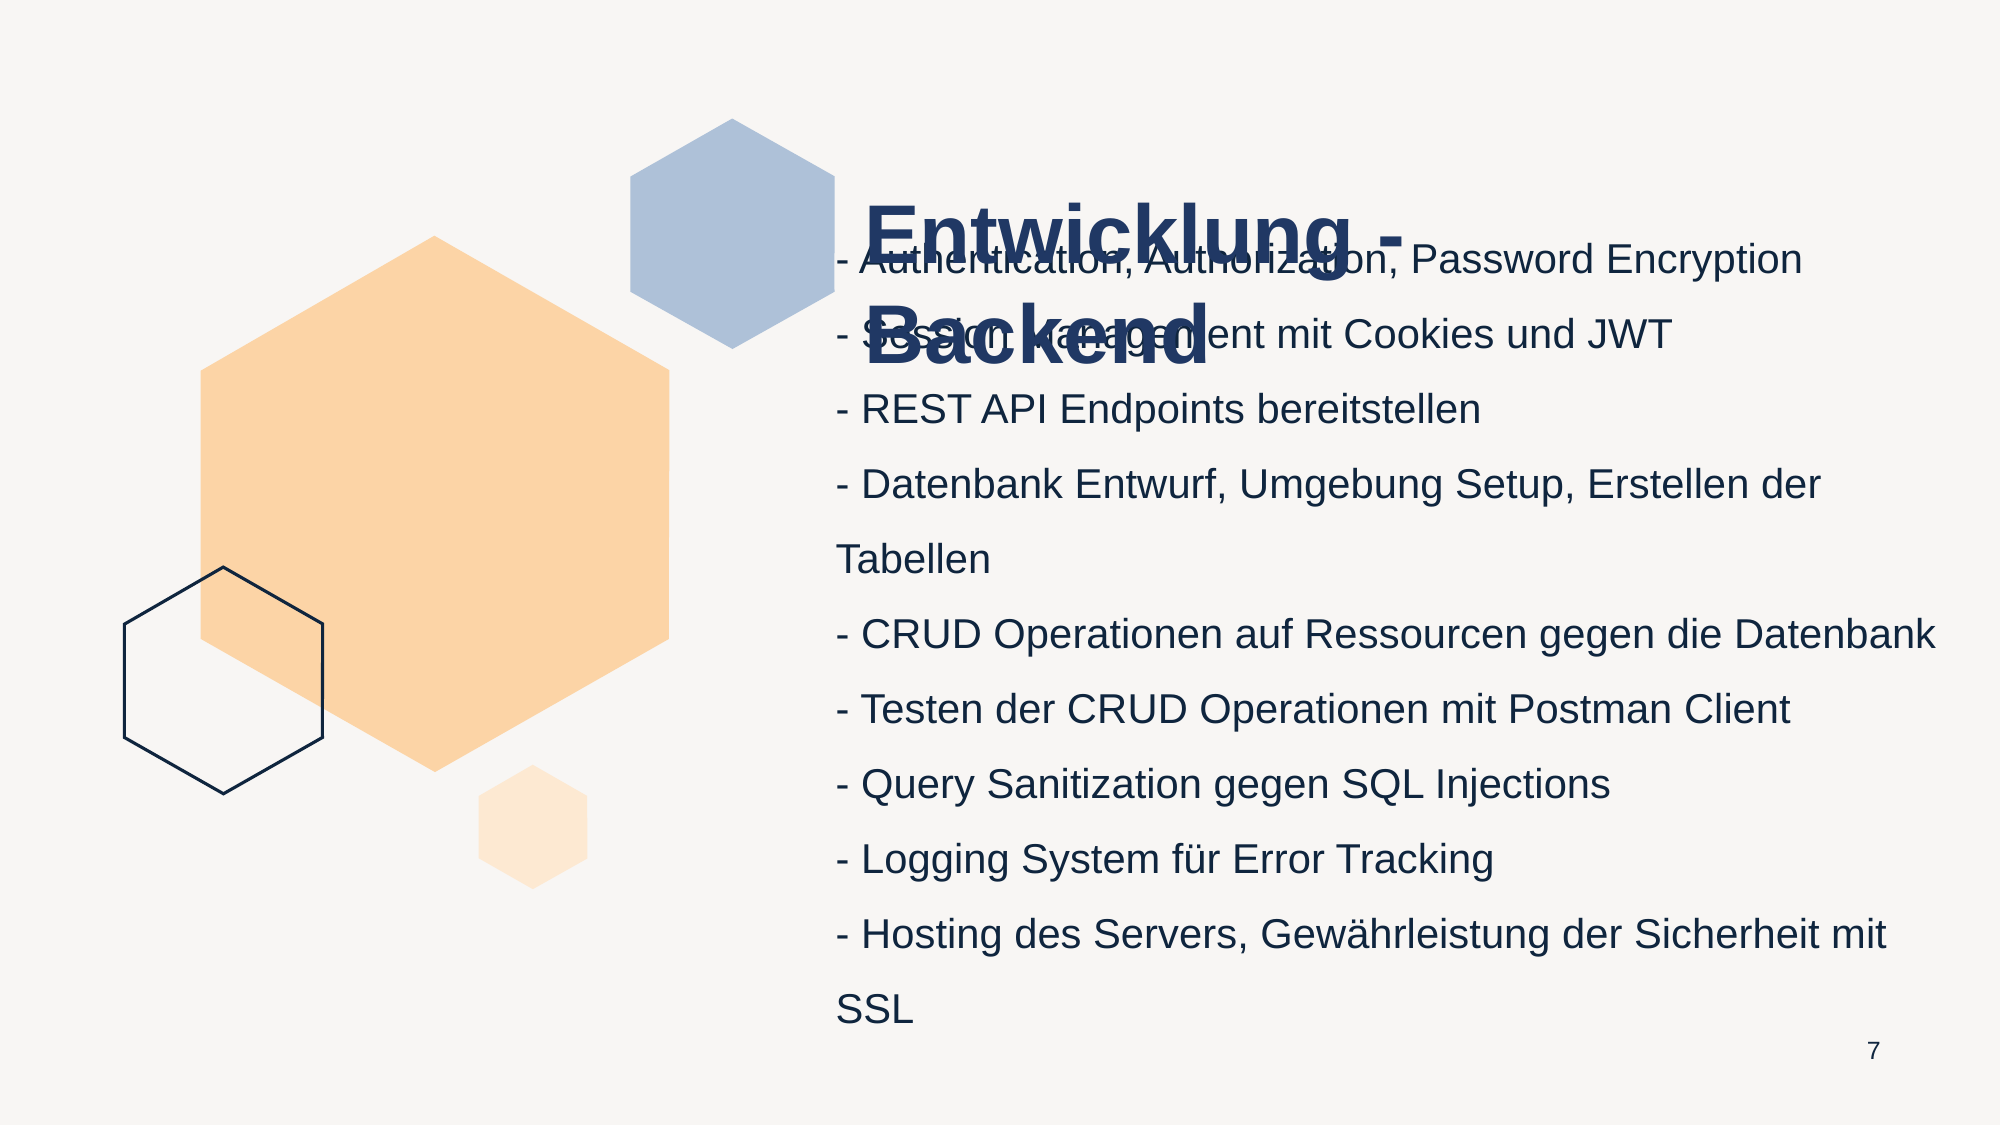

Entwicklung - Backend

# - Authentication, Authorization, Password Encryption - Session Management mit Cookies und JWT - REST API Endpoints bereitstellen - Datenbank Entwurf, Umgebung Setup, Erstellen der Tabellen - CRUD Operationen auf Ressourcen gegen die Datenbank - Testen der CRUD Operationen mit Postman Client - Query Sanitization gegen SQL Injections - Logging System für Error Tracking - Hosting des Servers, Gewährleistung der Sicherheit mit SSL
7